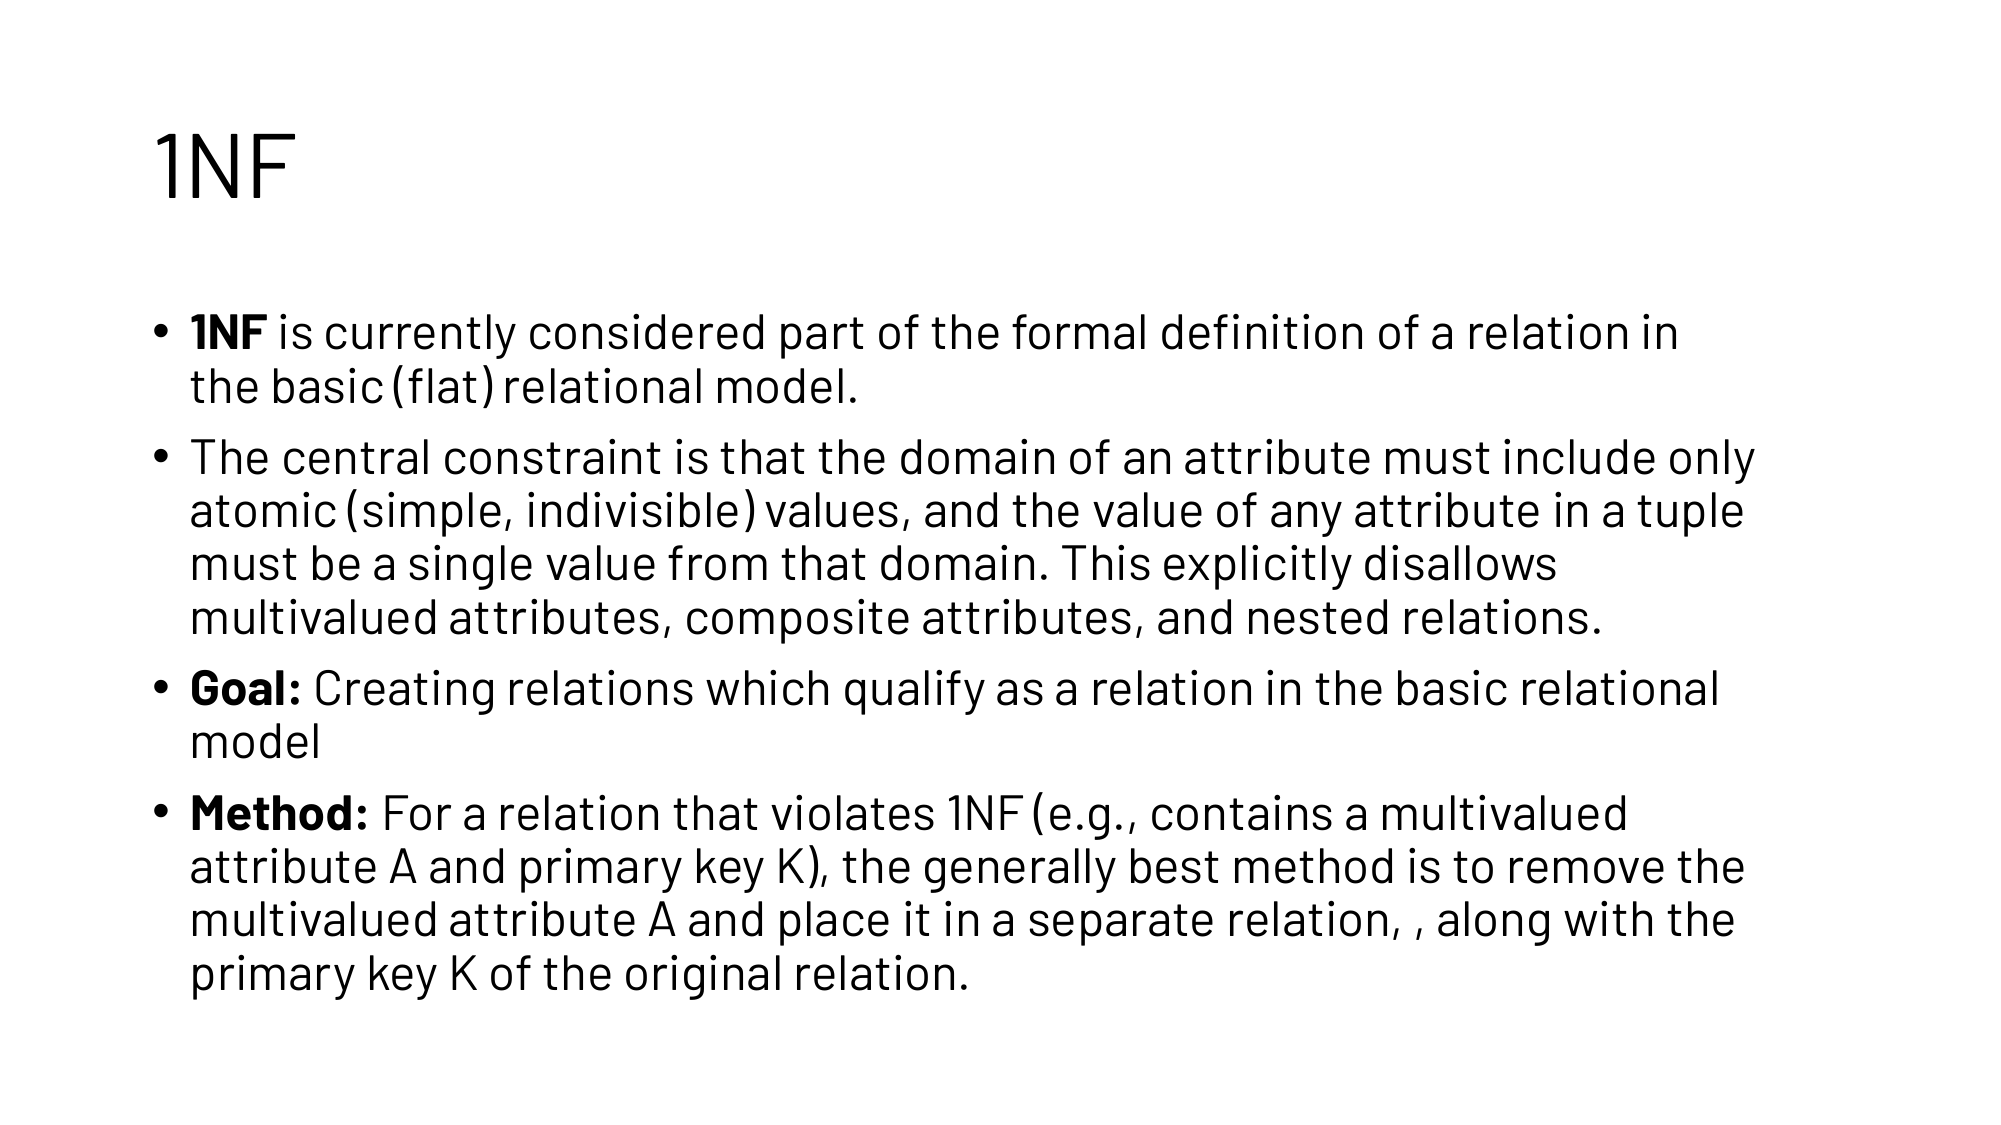

# 1NF
1NF is currently considered part of the formal definition of a relation in the basic (flat) relational model.
The central constraint is that the domain of an attribute must include only atomic (simple, indivisible) values, and the value of any attribute in a tuple must be a single value from that domain. This explicitly disallows multivalued attributes, composite attributes, and nested relations.
Goal: Creating relations which qualify as a relation in the basic relational model
Method: For a relation that violates 1NF (e.g., contains a multivalued attribute A and primary key K), the generally best method is to remove the multivalued attribute A and place it in a separate relation, , along with the primary key K of the original relation.